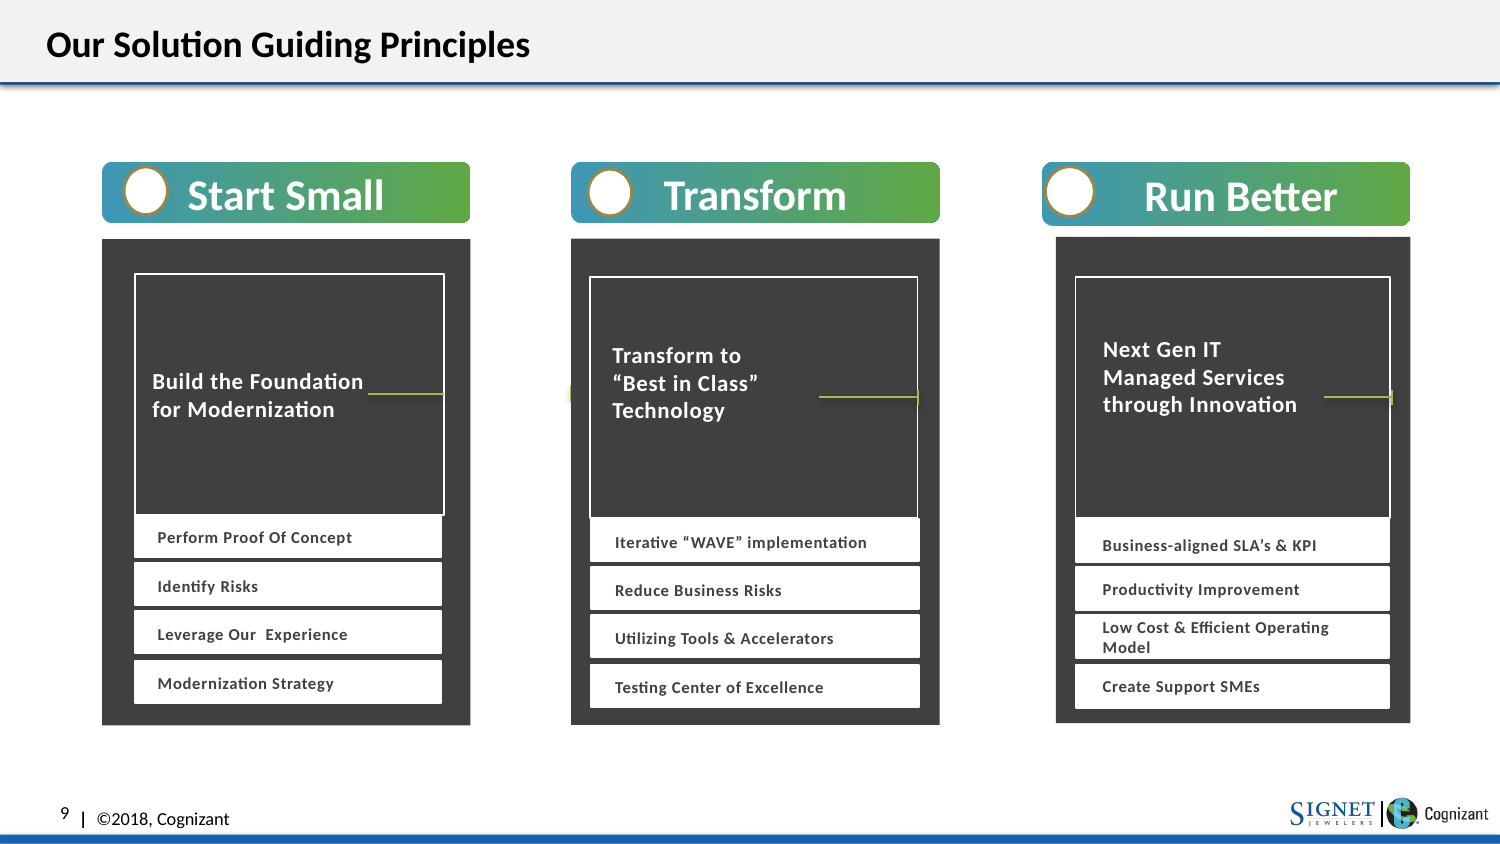

# Our Solution Guiding Principles

Start Small

Transform

   Run Better

Next Gen IT Managed Services through Innovation

Business-aligned SLA’s & KPI

Productivity Improvement

Low Cost & Efficient Operating Model

Create Support SMEs

Transform to “Best in Class” Technology

Iterative “WAVE” implementation

Reduce Business Risks

Utilizing Tools & Accelerators

Testing Center of Excellence

Build the Foundation for Modernization

Perform Proof Of Concept

Identify Risks

Leverage Our  Experience

Modernization Strategy